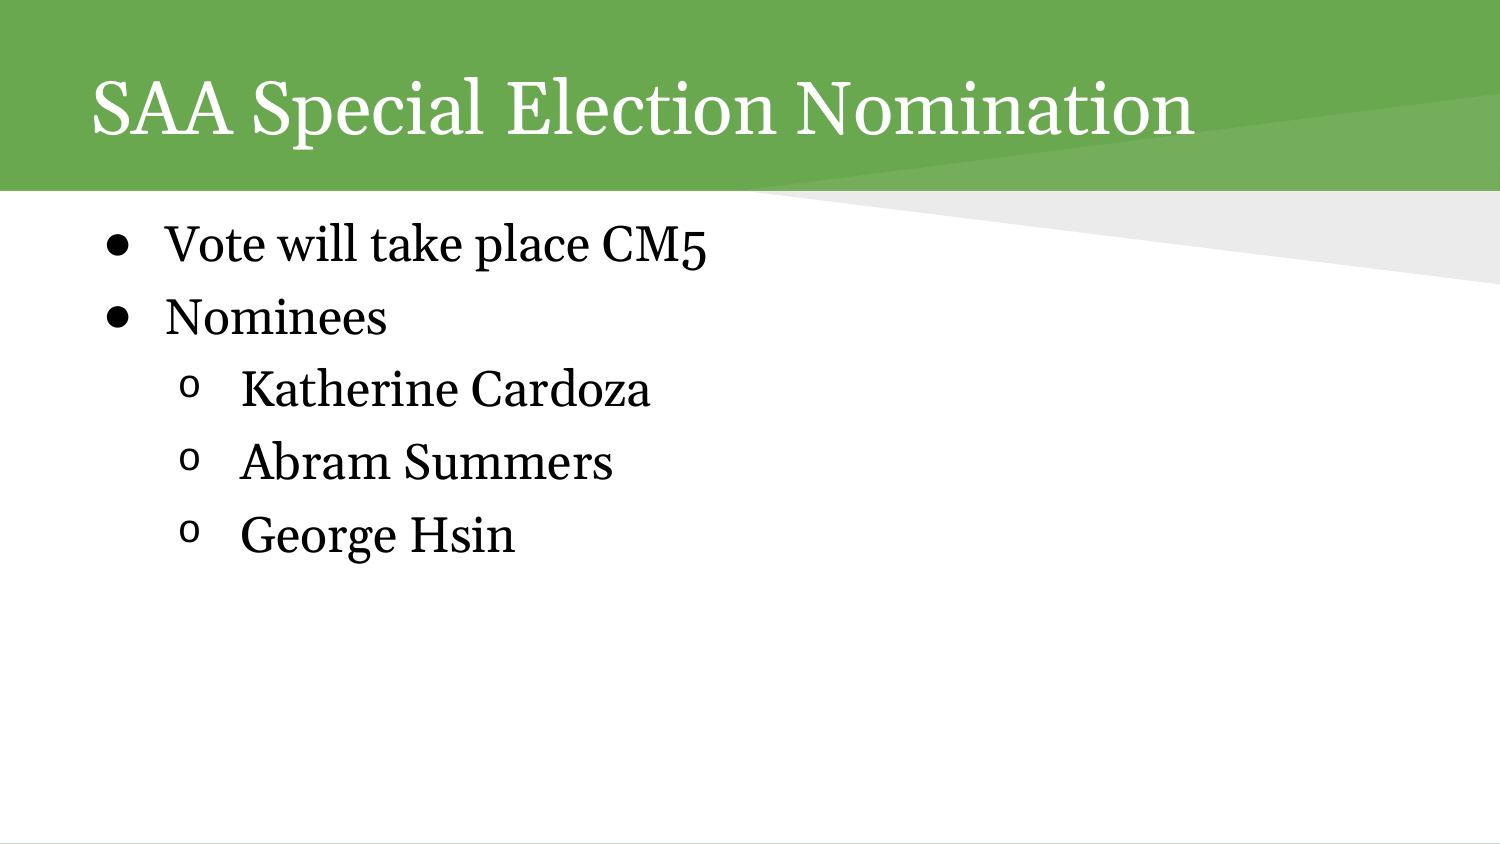

# SAA Special Election Nomination
Vote will take place CM5
Nominees
Katherine Cardoza
Abram Summers
George Hsin